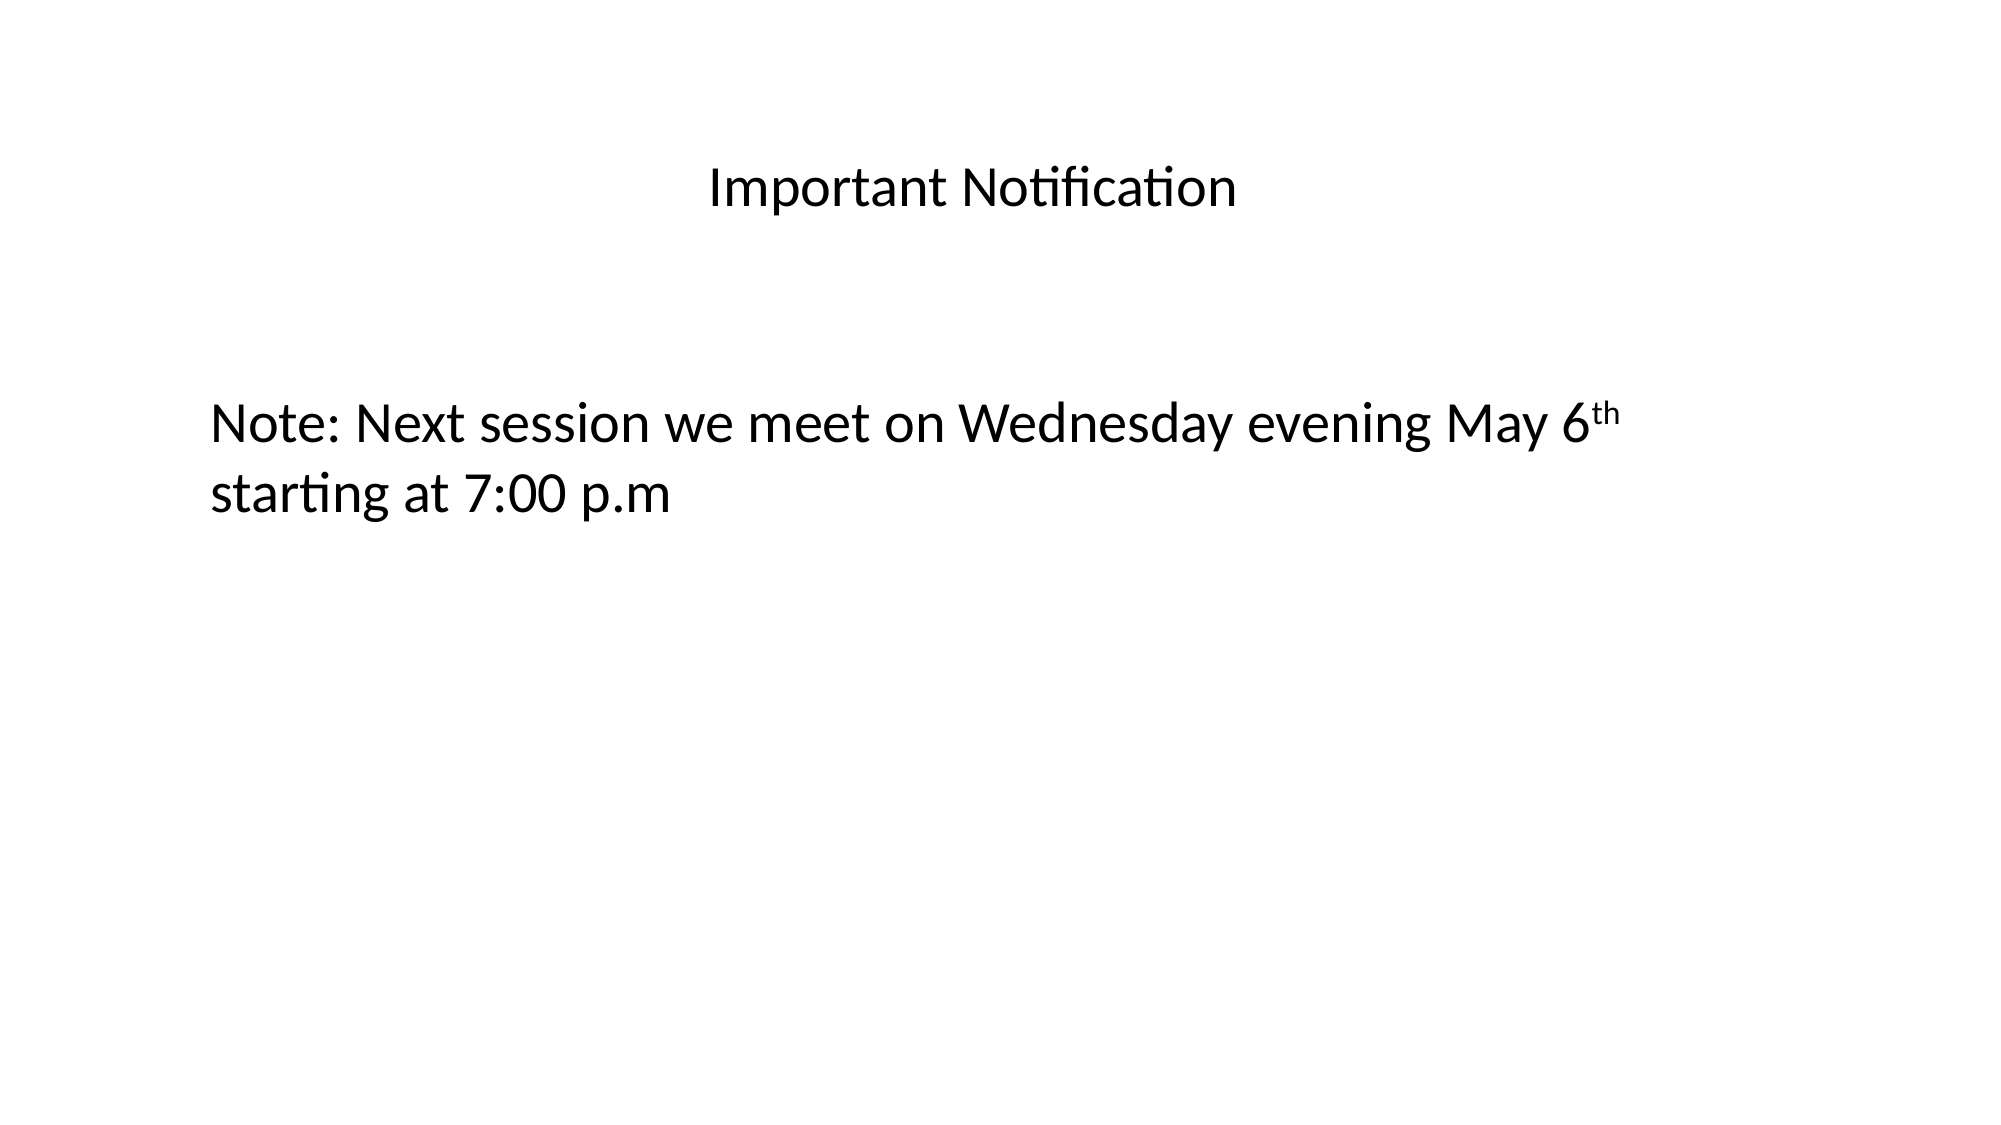

Important Notification
Note: Next session we meet on Wednesday evening May 6th starting at 7:00 p.m